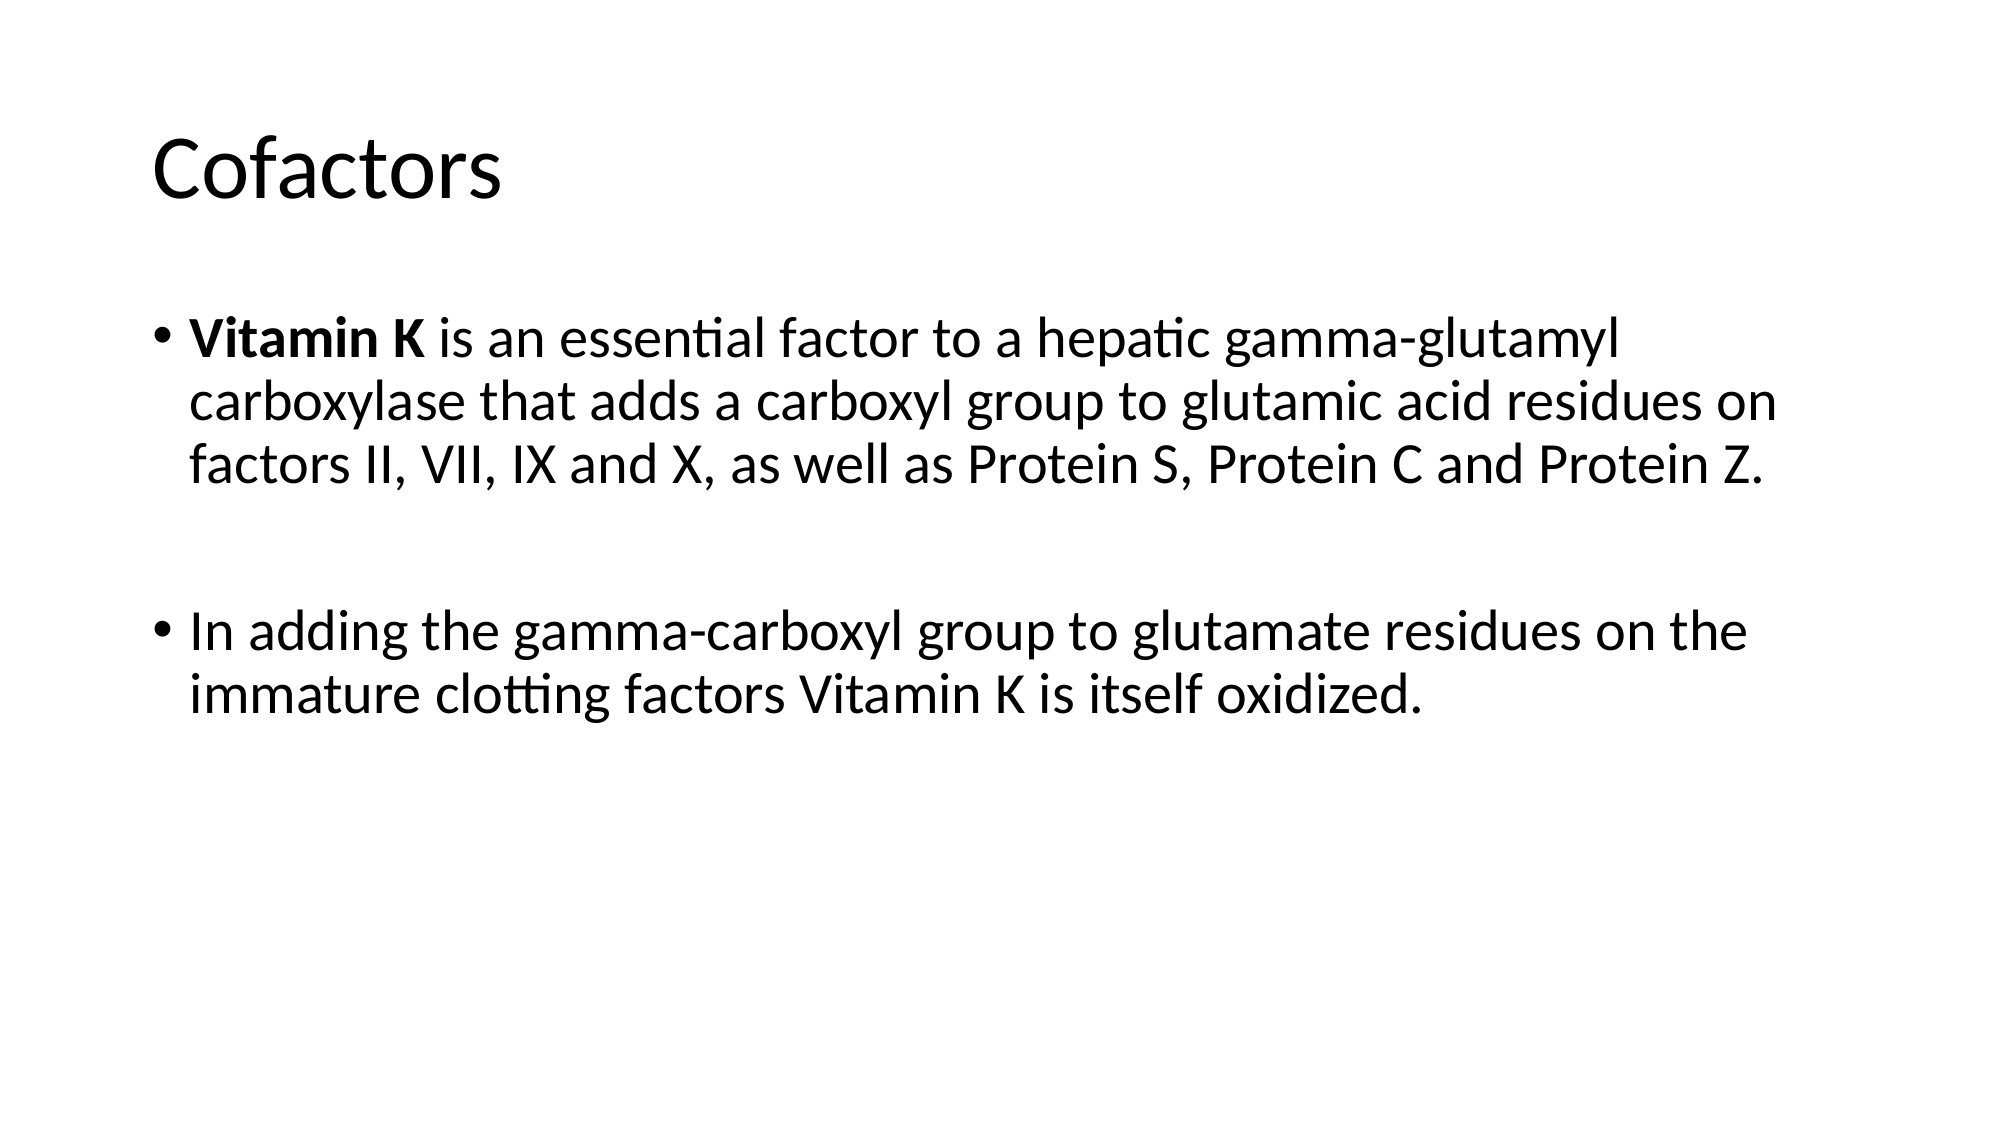

# Cofactors
Vitamin K is an essential factor to a hepatic gamma-glutamyl carboxylase that adds a carboxyl group to glutamic acid residues on factors II, VII, IX and X, as well as Protein S, Protein C and Protein Z.

In adding the gamma-carboxyl group to glutamate residues on the immature clotting factors Vitamin K is itself oxidized.